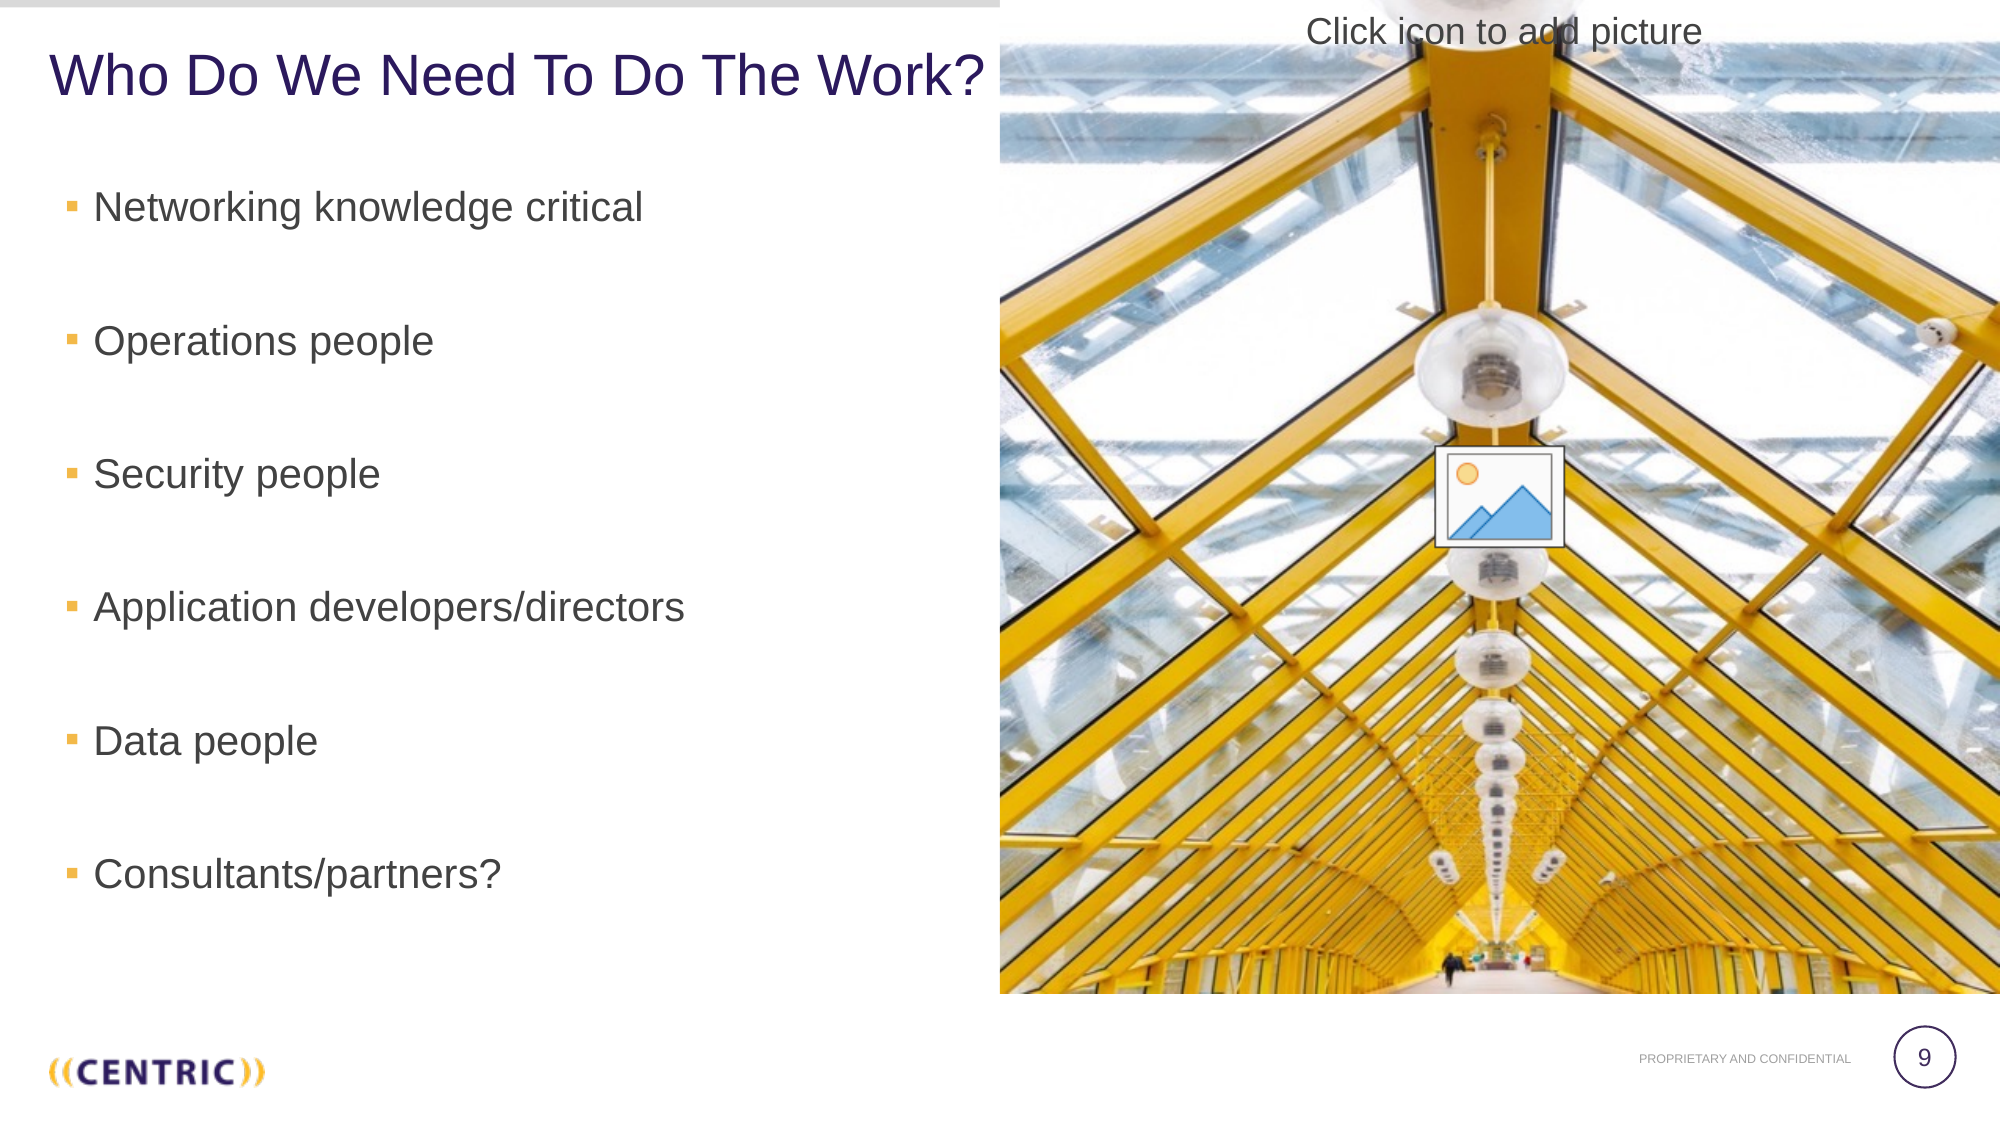

# Who Do We Need To Do The Work?
Networking knowledge critical

Operations people

Security people

Application developers/directors

Data people

Consultants/partners?